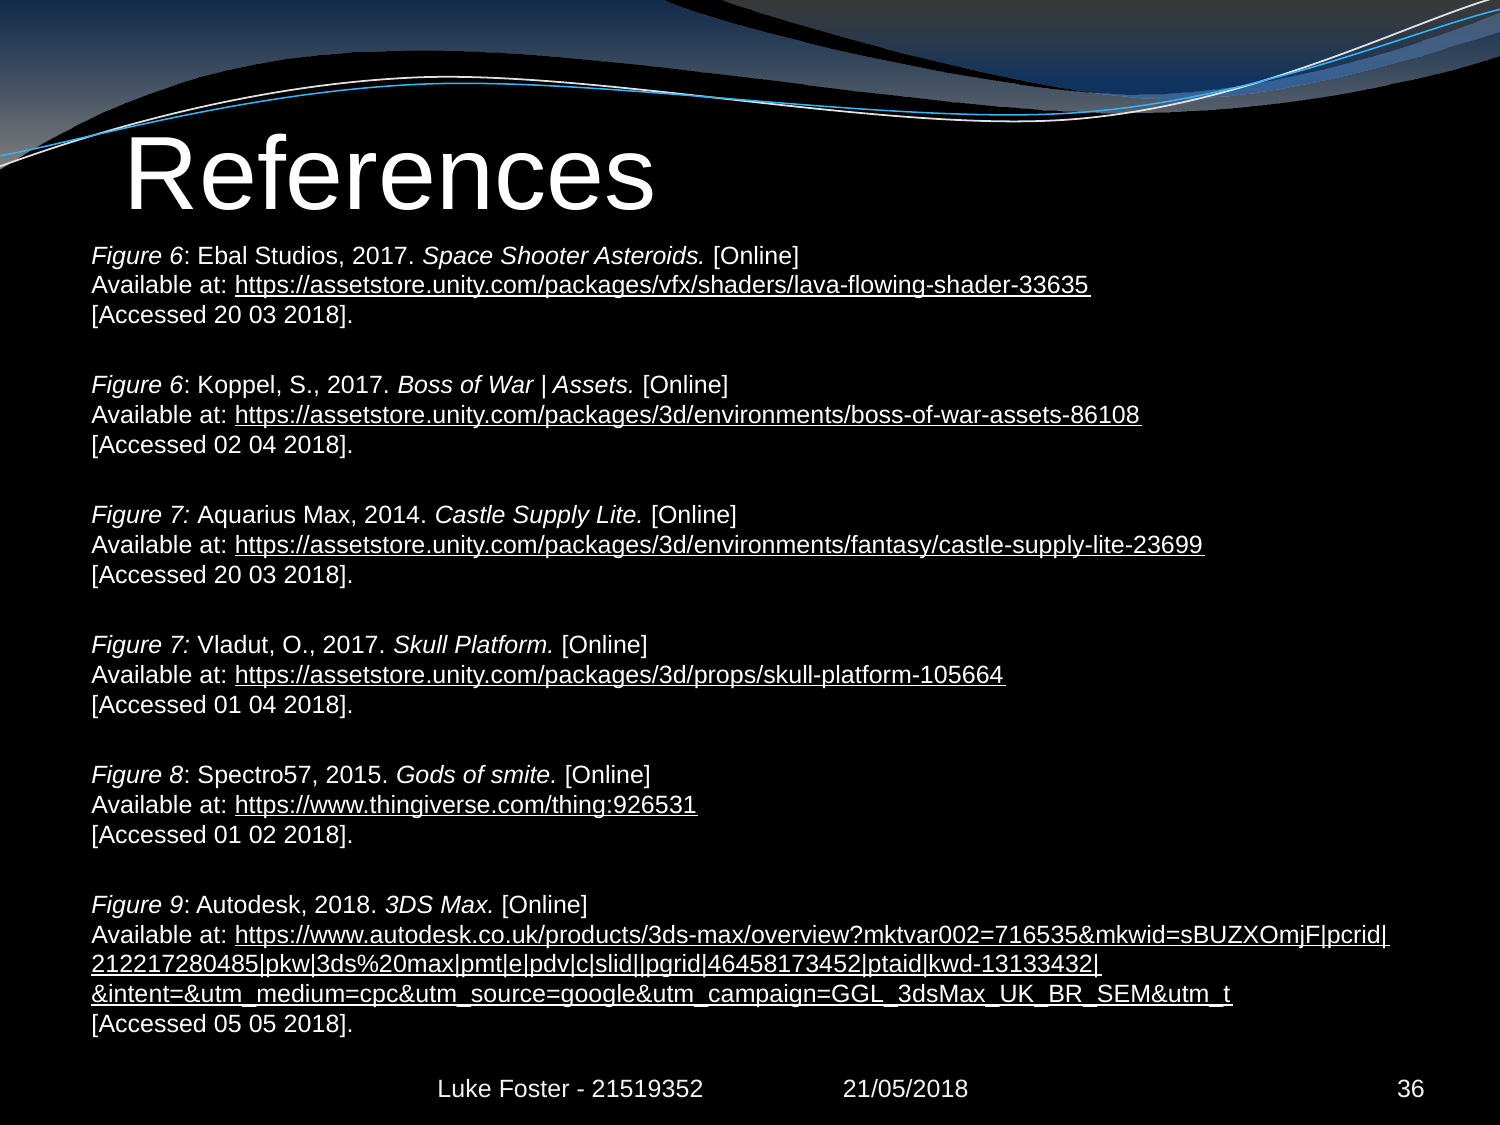

# References
Figure 6: Ebal Studios, 2017. Space Shooter Asteroids. [Online]
Available at: https://assetstore.unity.com/packages/vfx/shaders/lava-flowing-shader-33635
[Accessed 20 03 2018].

Figure 6: Koppel, S., 2017. Boss of War | Assets. [Online]
Available at: https://assetstore.unity.com/packages/3d/environments/boss-of-war-assets-86108
[Accessed 02 04 2018].

Figure 7: Aquarius Max, 2014. Castle Supply Lite. [Online]
Available at: https://assetstore.unity.com/packages/3d/environments/fantasy/castle-supply-lite-23699
[Accessed 20 03 2018].

Figure 7: Vladut, O., 2017. Skull Platform. [Online]
Available at: https://assetstore.unity.com/packages/3d/props/skull-platform-105664
[Accessed 01 04 2018].

Figure 8: Spectro57, 2015. Gods of smite. [Online]
Available at: https://www.thingiverse.com/thing:926531
[Accessed 01 02 2018].

Figure 9: Autodesk, 2018. 3DS Max. [Online]
Available at: https://www.autodesk.co.uk/products/3ds-max/overview?mktvar002=716535&mkwid=sBUZXOmjF|pcrid|212217280485|pkw|3ds%20max|pmt|e|pdv|c|slid||pgrid|46458173452|ptaid|kwd-13133432|&intent=&utm_medium=cpc&utm_source=google&utm_campaign=GGL_3dsMax_UK_BR_SEM&utm_t
[Accessed 05 05 2018].

Luke Foster - 21519352                    21/05/2018
36